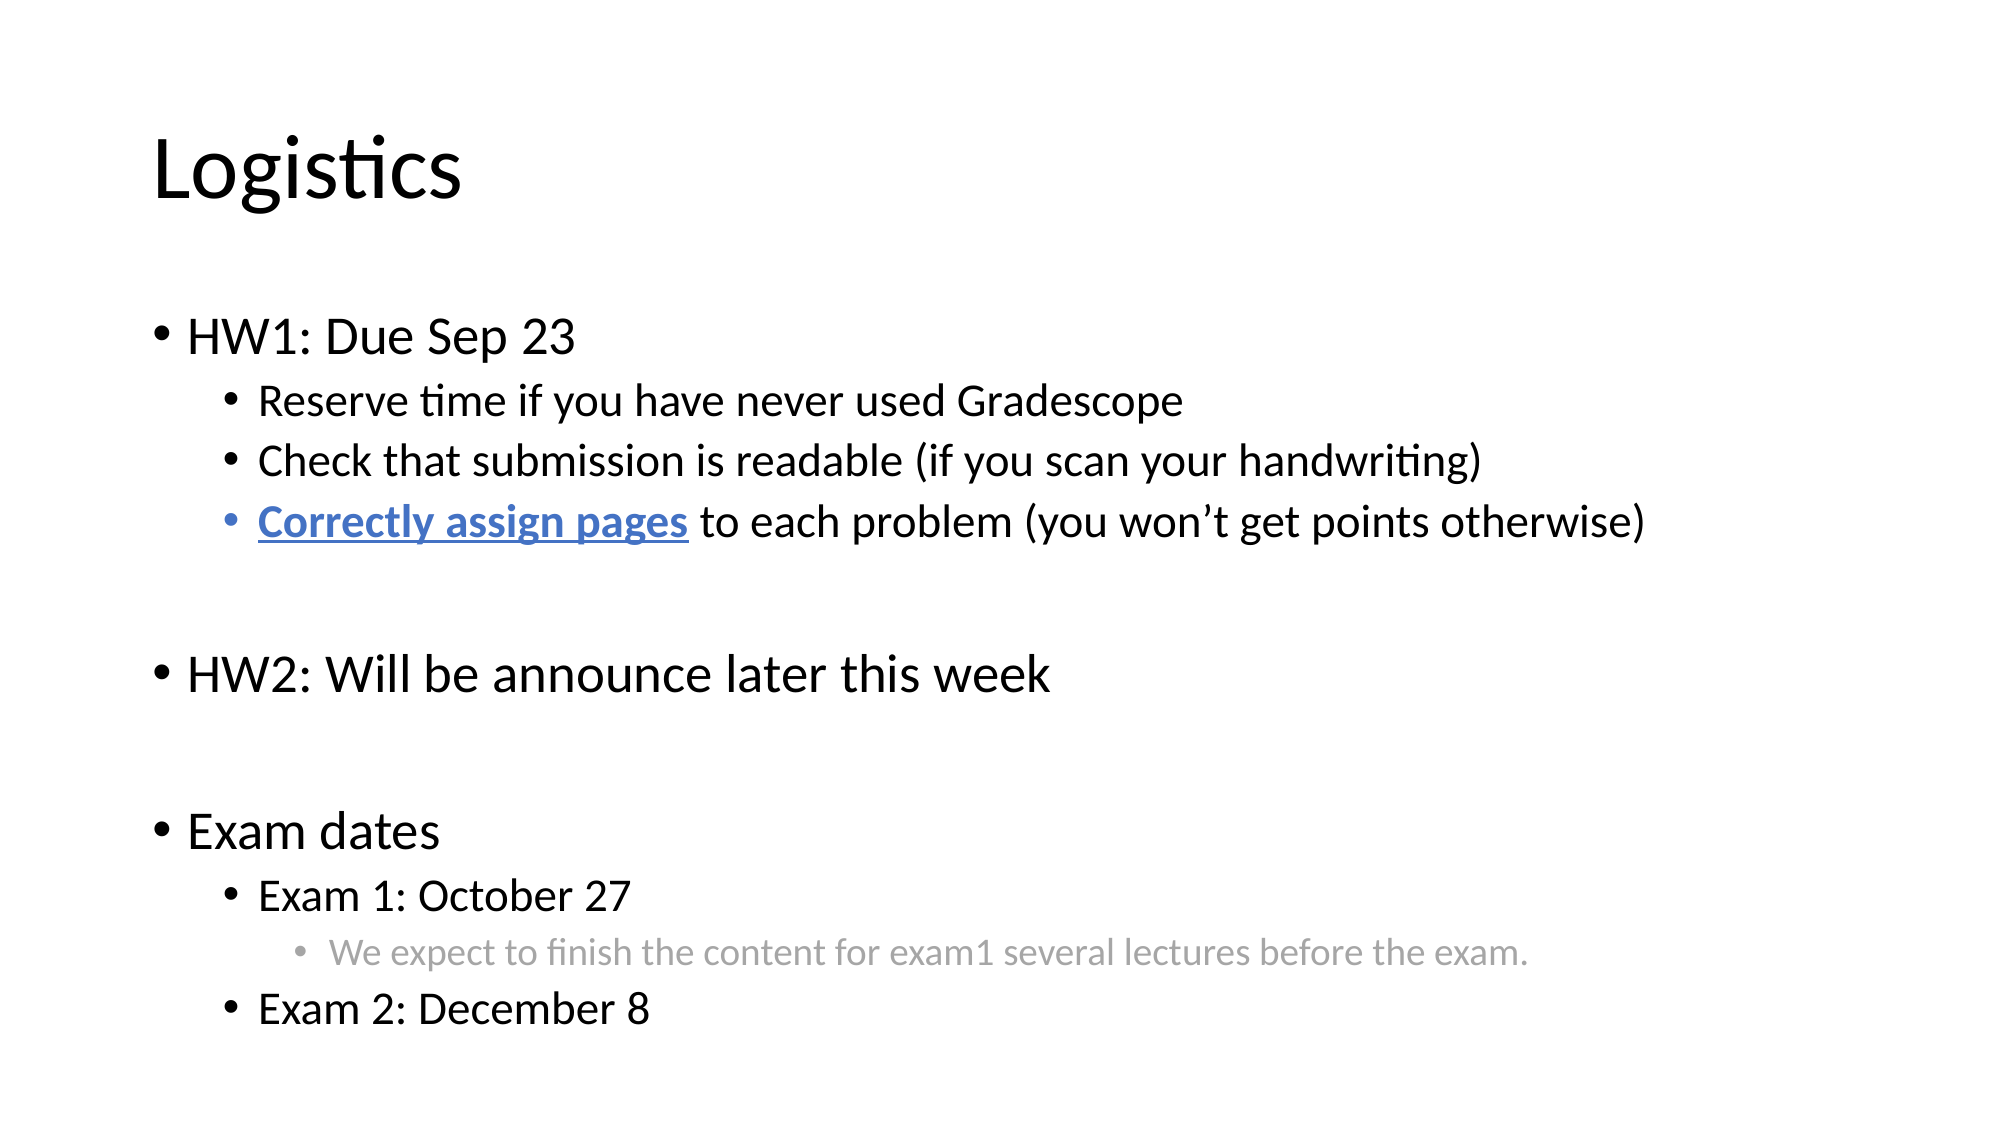

# Logistics
HW1: Due Sep 23
Reserve time if you have never used Gradescope
Check that submission is readable (if you scan your handwriting)
Correctly assign pages to each problem (you won’t get points otherwise)

HW2: Will be announce later this week

Exam dates
Exam 1: October 27
We expect to finish the content for exam1 several lectures before the exam.
Exam 2: December 8